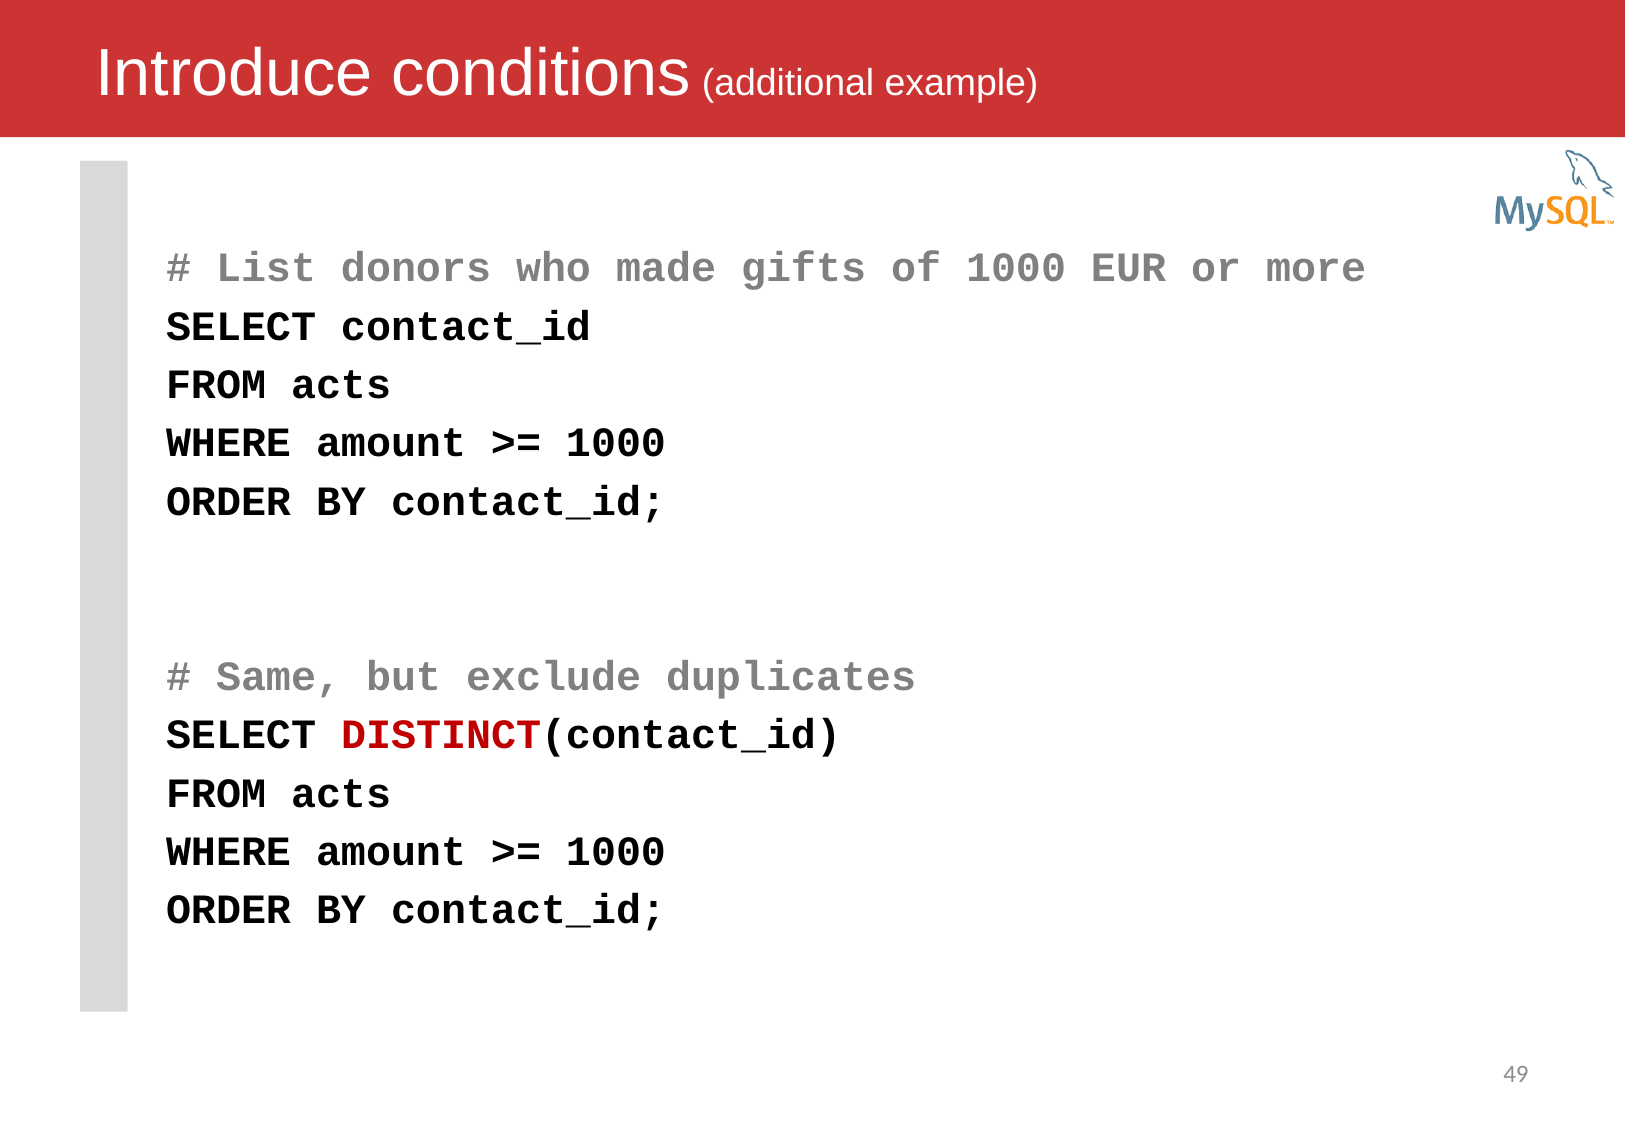

# Introduce conditions (additional example)
# List donors who made gifts of 1000 EUR or more
SELECT contact_id
FROM acts
WHERE amount >= 1000
ORDER BY contact_id;

# Same, but exclude duplicates
SELECT DISTINCT(contact_id)
FROM acts
WHERE amount >= 1000
ORDER BY contact_id;
49